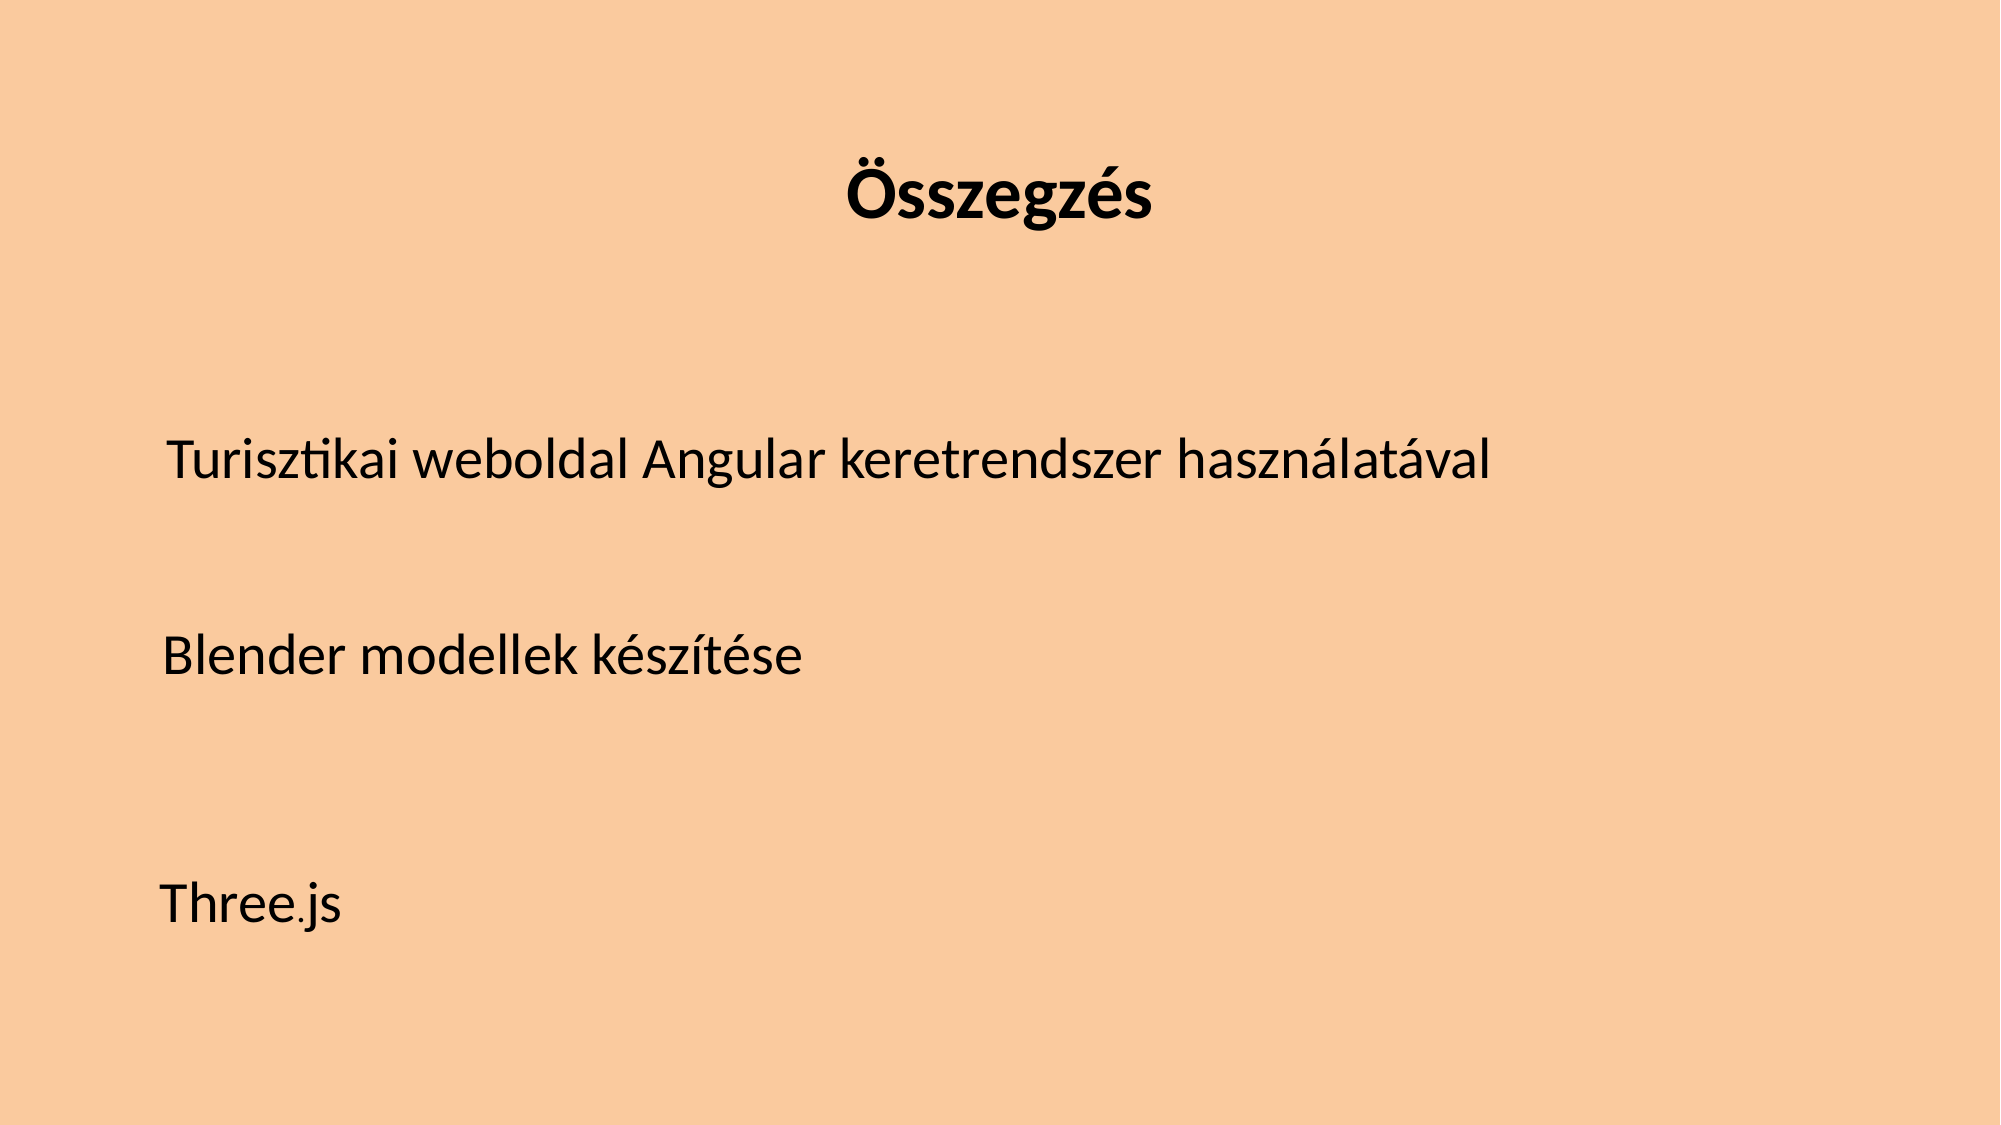

Összegzés
Turisztikai weboldal Angular keretrendszer használatával
Blender modellek készítése
Three.js